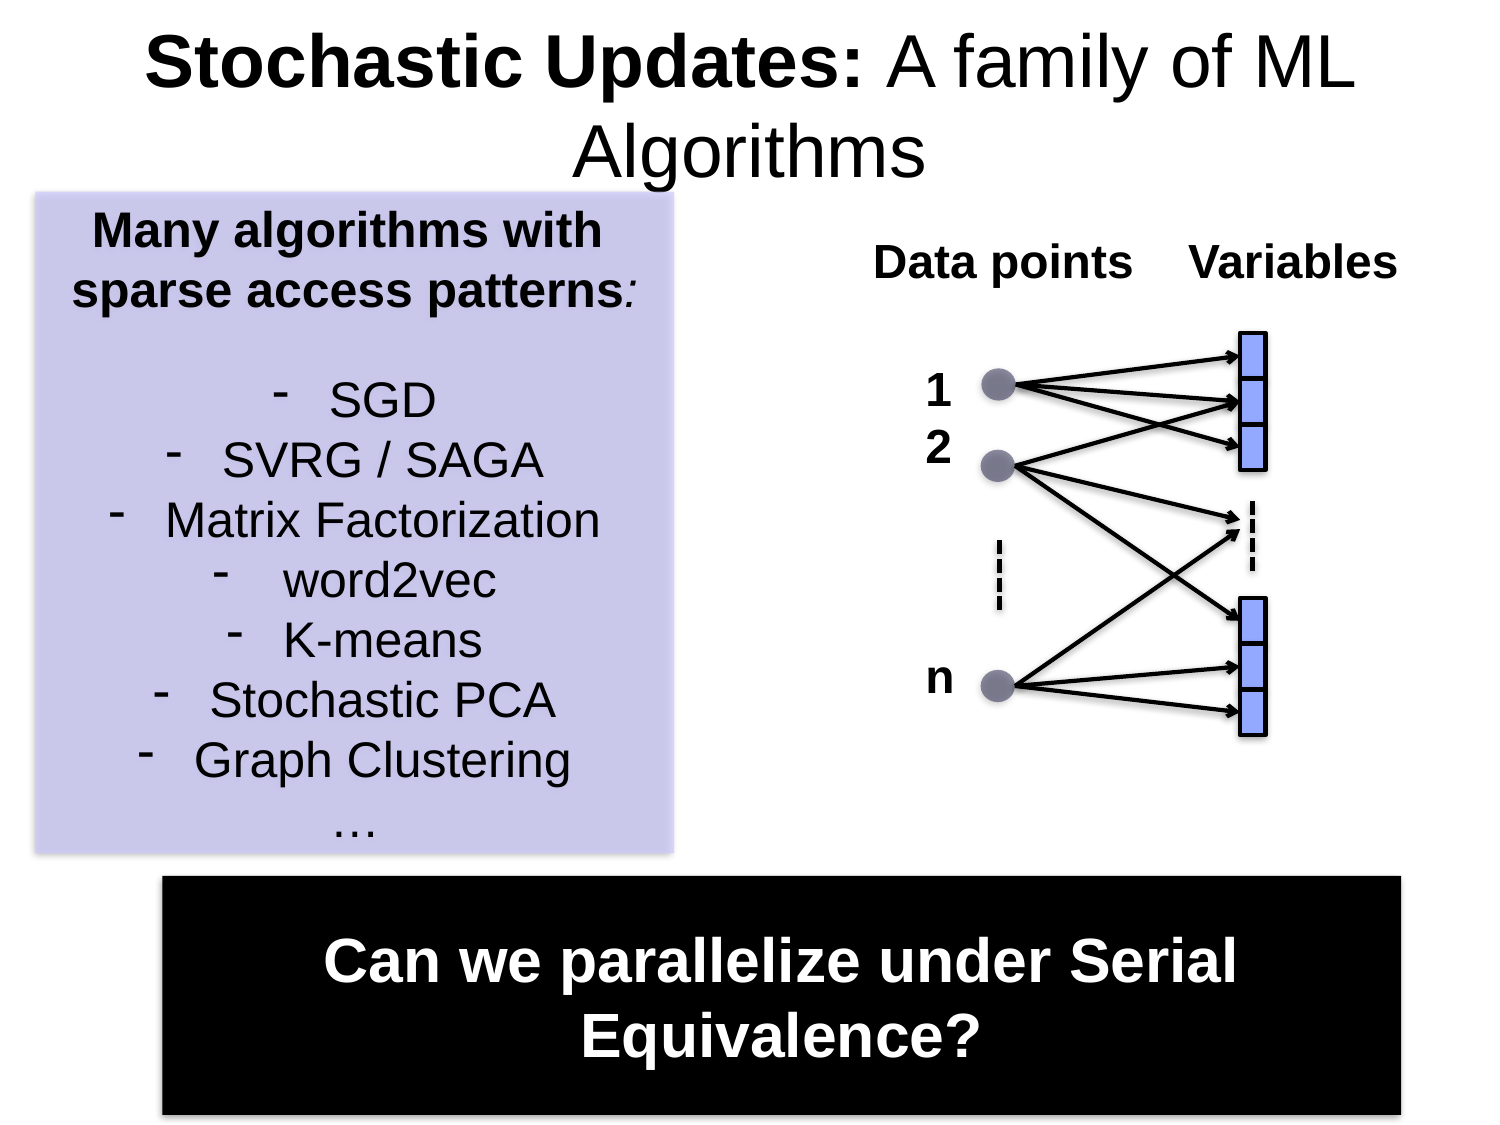

# Stochastic Updates: A family of ML Algorithms
Many algorithms with
sparse access patterns:

SGD
SVRG / SAGA
Matrix Factorization
 word2vec
K-means
Stochastic PCA
Graph Clustering
…
Data points
Variables

1
2

n
Can we parallelize under Serial Equivalence?